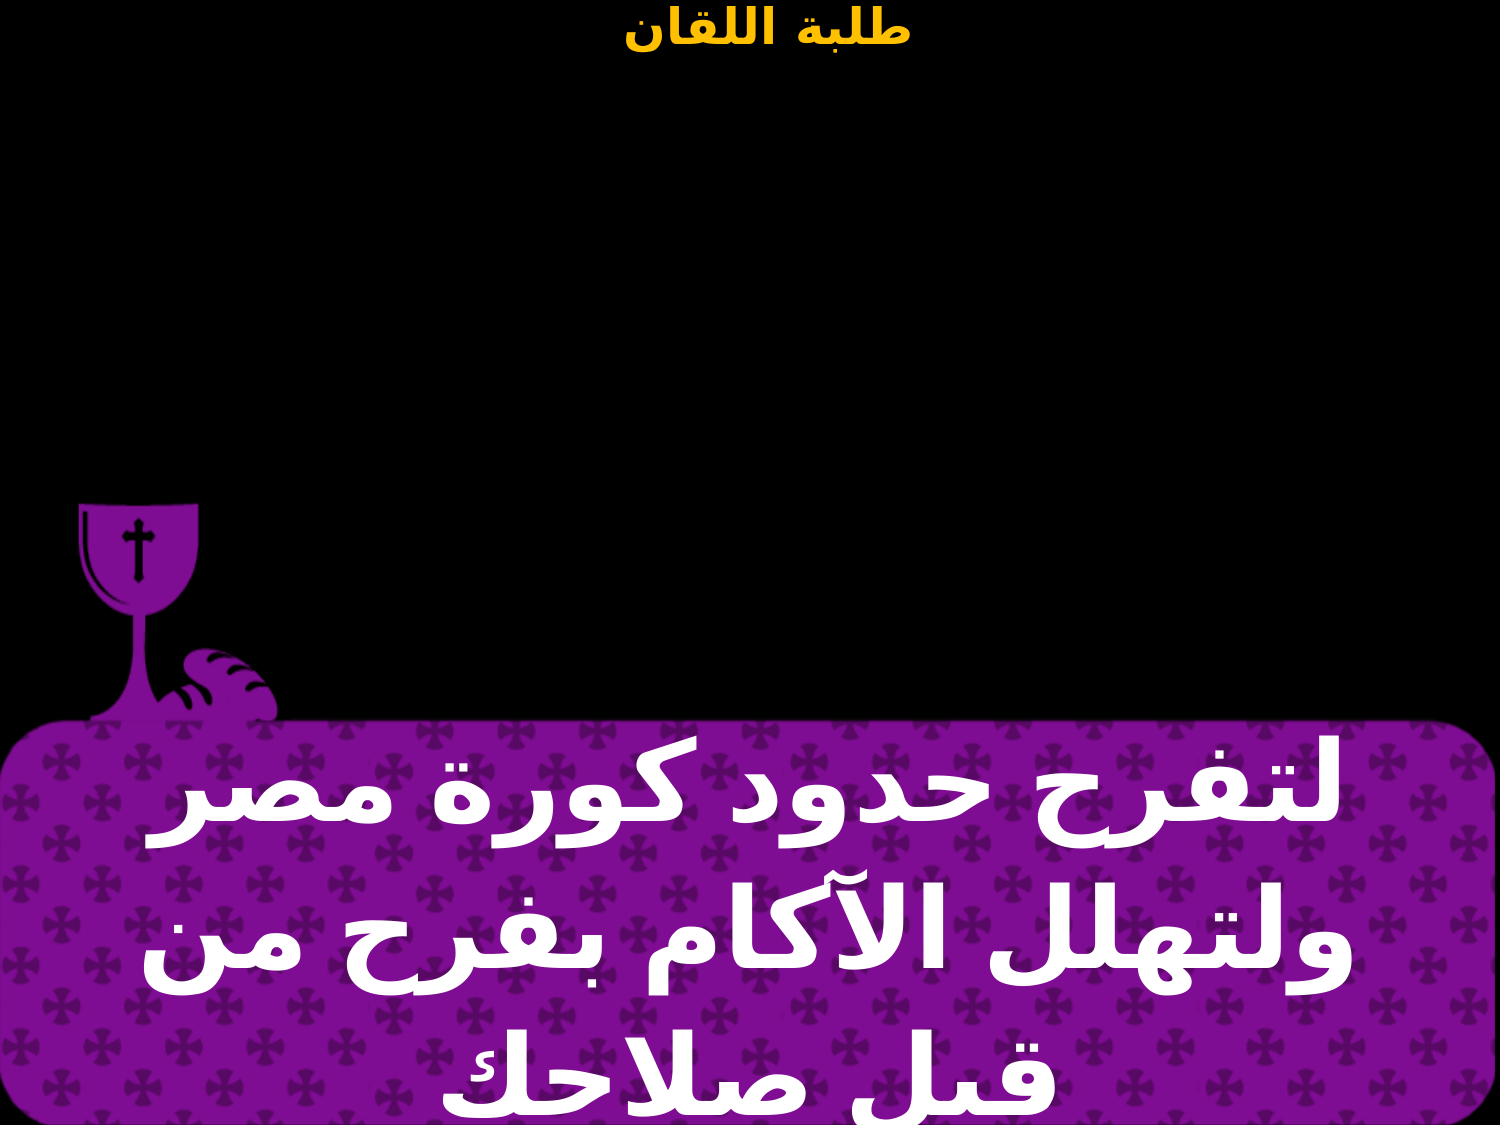

| لتفرح حدود كورة مصر ولتهلل الآكام بفرح من قبل صلاحك |
| --- |